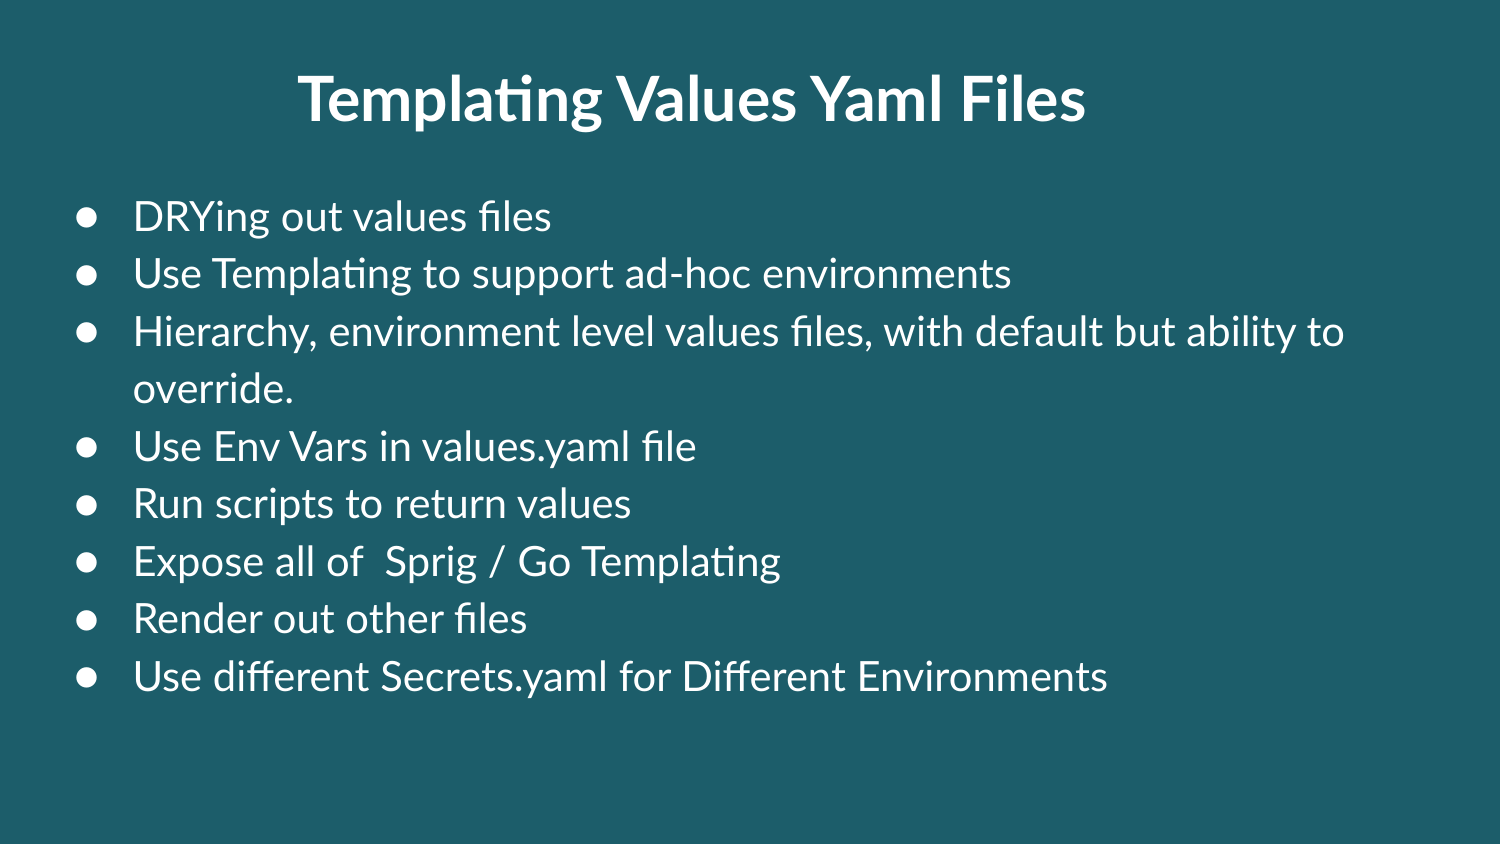

Templating Values Yaml Files
DRYing out values files
Use Templating to support ad-hoc environments
Hierarchy, environment level values files, with default but ability to override.
Use Env Vars in values.yaml file
Run scripts to return values
Expose all of  Sprig / Go Templating
Render out other files
Use different Secrets.yaml for Different Environments